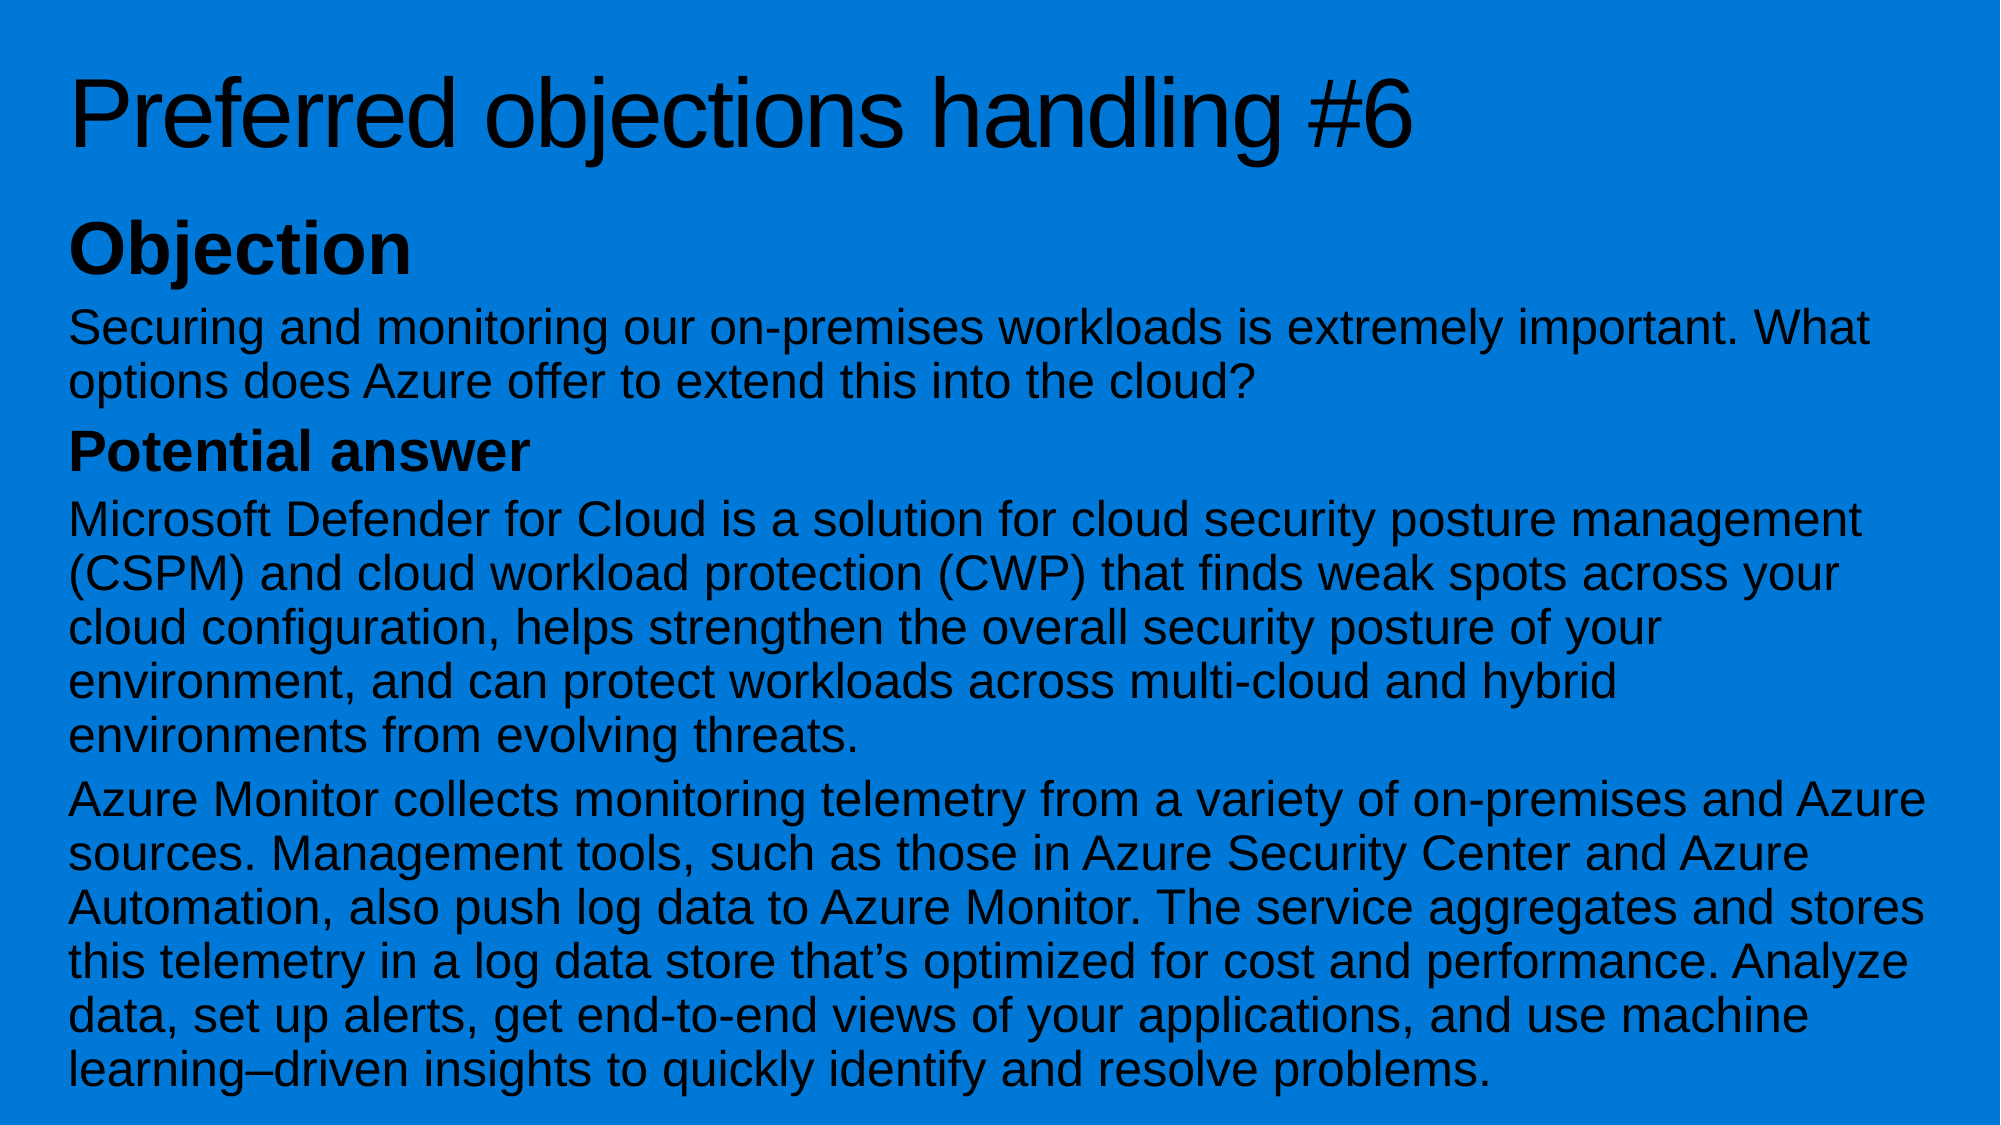

# Preferred objections handling #6
Objection
Securing and monitoring our on-premises workloads is extremely important. What options does Azure offer to extend this into the cloud?
Potential answer
Microsoft Defender for Cloud is a solution for cloud security posture management (CSPM) and cloud workload protection (CWP) that finds weak spots across your cloud configuration, helps strengthen the overall security posture of your environment, and can protect workloads across multi-cloud and hybrid environments from evolving threats.
Azure Monitor collects monitoring telemetry from a variety of on-premises and Azure sources. Management tools, such as those in Azure Security Center and Azure Automation, also push log data to Azure Monitor. The service aggregates and stores this telemetry in a log data store that’s optimized for cost and performance. Analyze data, set up alerts, get end-to-end views of your applications, and use machine learning–driven insights to quickly identify and resolve problems.